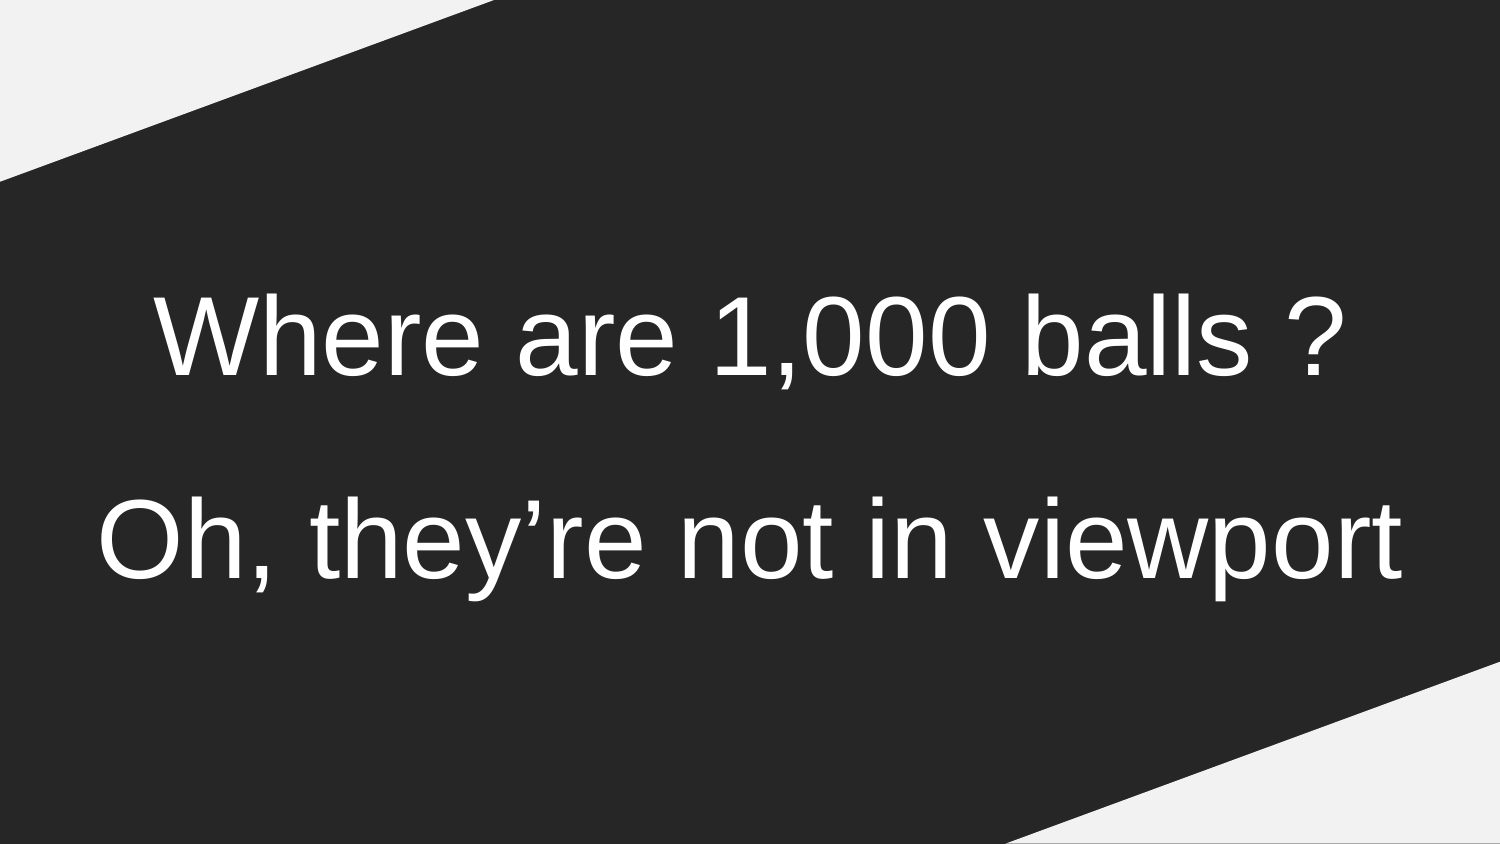

Where are 1,000 balls ?
Oh, they’re not in viewport